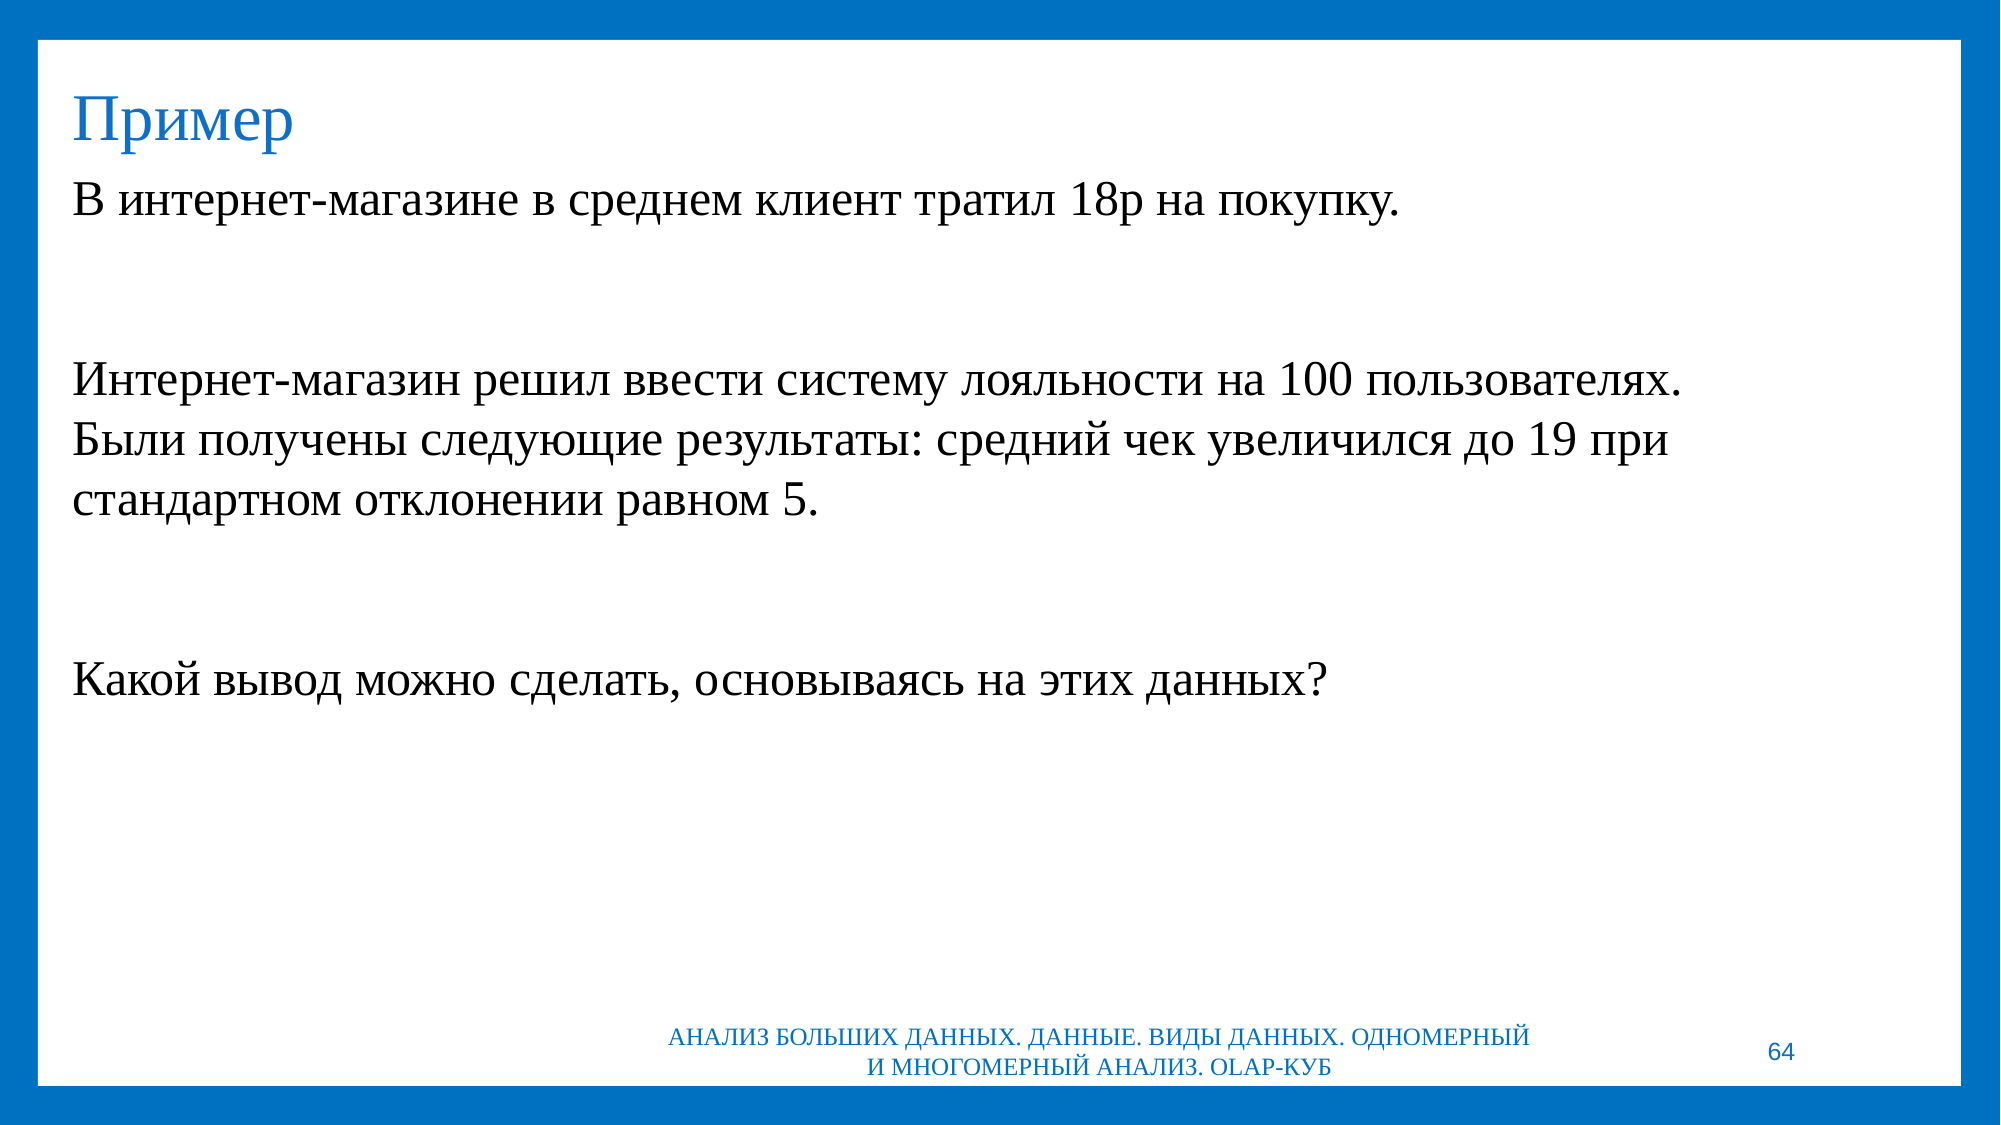

# Пример
В интернет-магазине в среднем клиент тратил 18р на покупку.

Интернет-магазин решил ввести систему лояльности на 100 пользователях.
Были получены следующие результаты: средний чек увеличился до 19 при
стандартном отклонении равном 5.

Какой вывод можно сделать, основываясь на этих данных?
АНАЛИЗ БОЛЬШИХ ДАННЫХ. ДАННЫЕ. ВИДЫ ДАННЫХ. ОДНОМЕРНЫЙ И МНОГОМЕРНЫЙ АНАЛИЗ. OLAP-КУБ
64